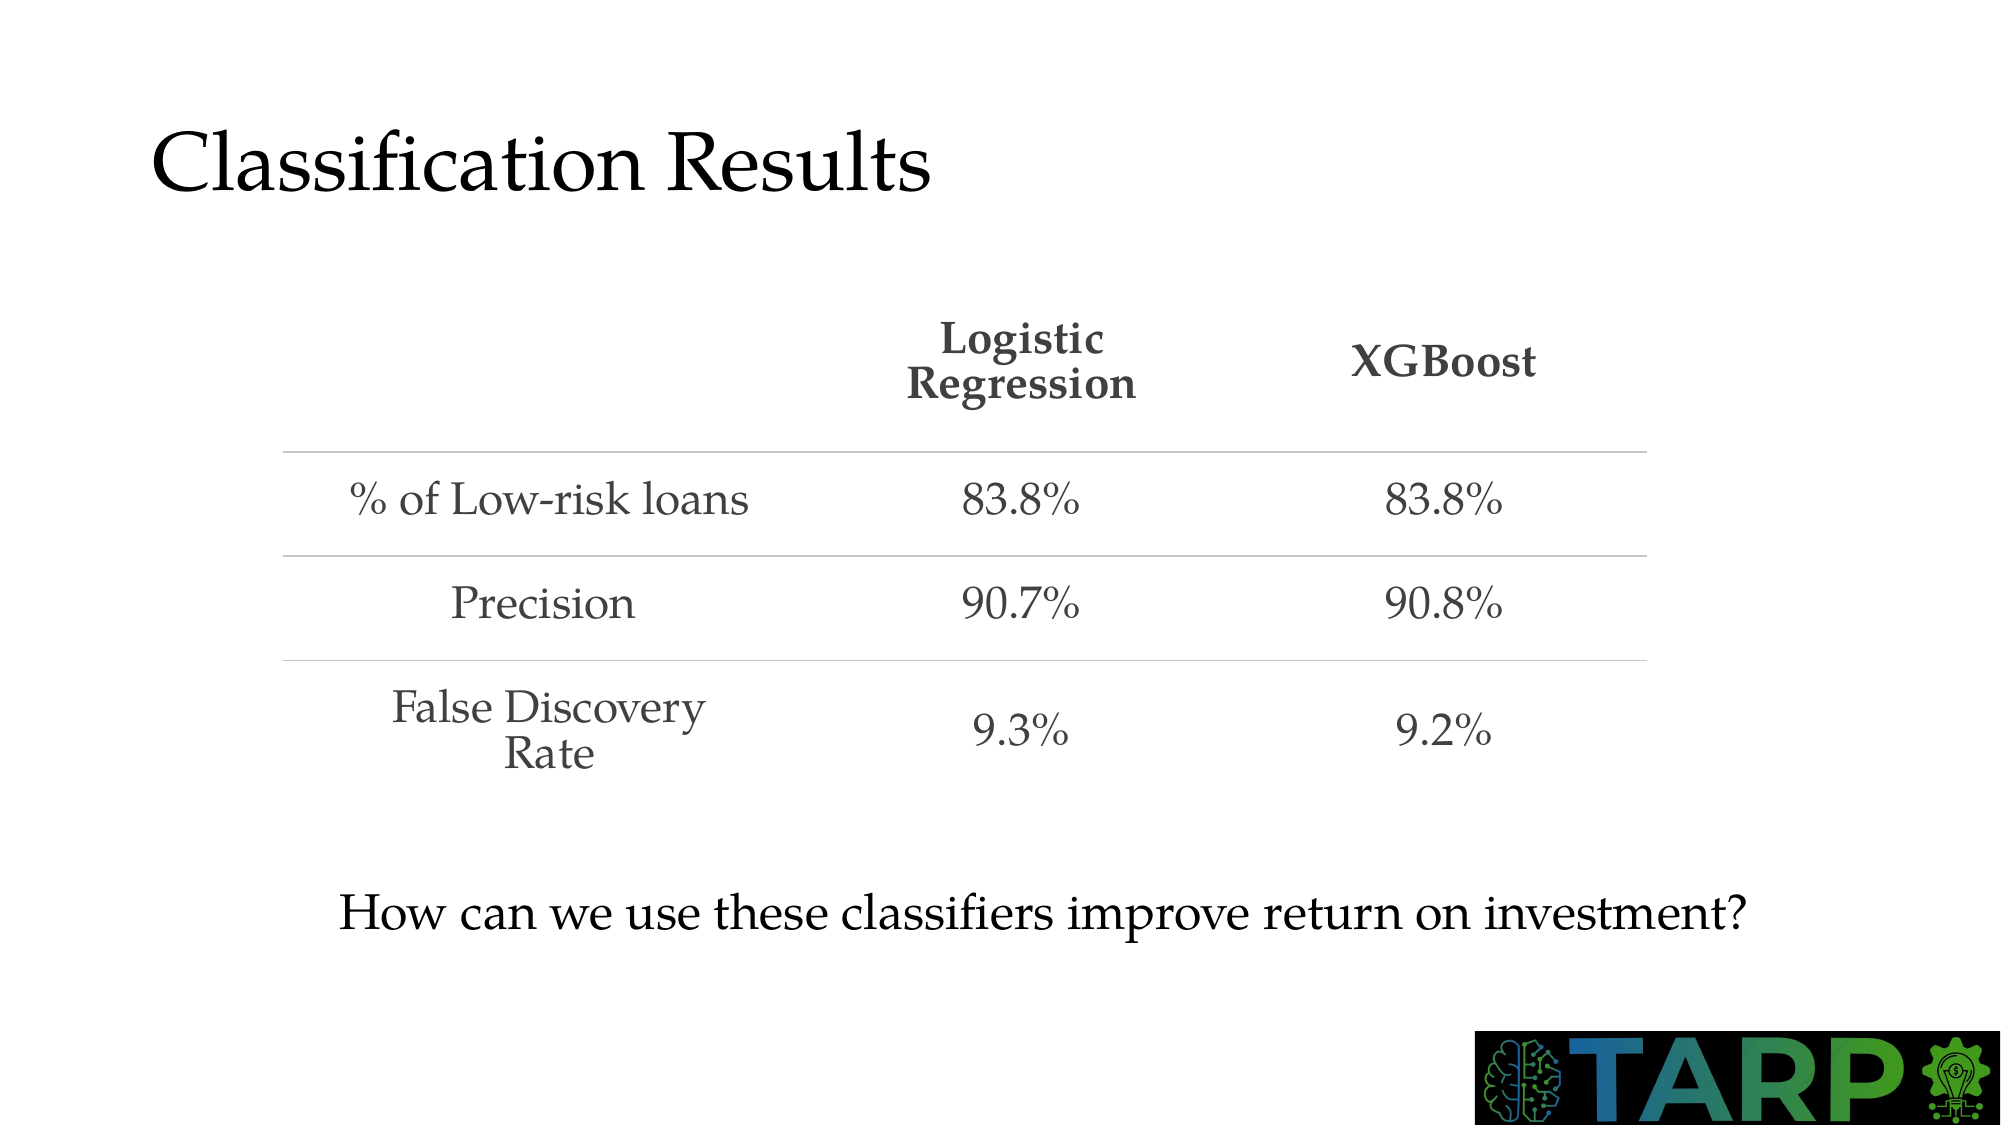

Classification Results
|  | Logistic Regression | XGBoost |
| --- | --- | --- |
| % of Low-risk loans | 83.8% | 83.8% |
| Precision | 90.7% | 90.8% |
| False Discovery Rate | 9.3% | 9.2% |
How can we use these classifiers improve return on investment?